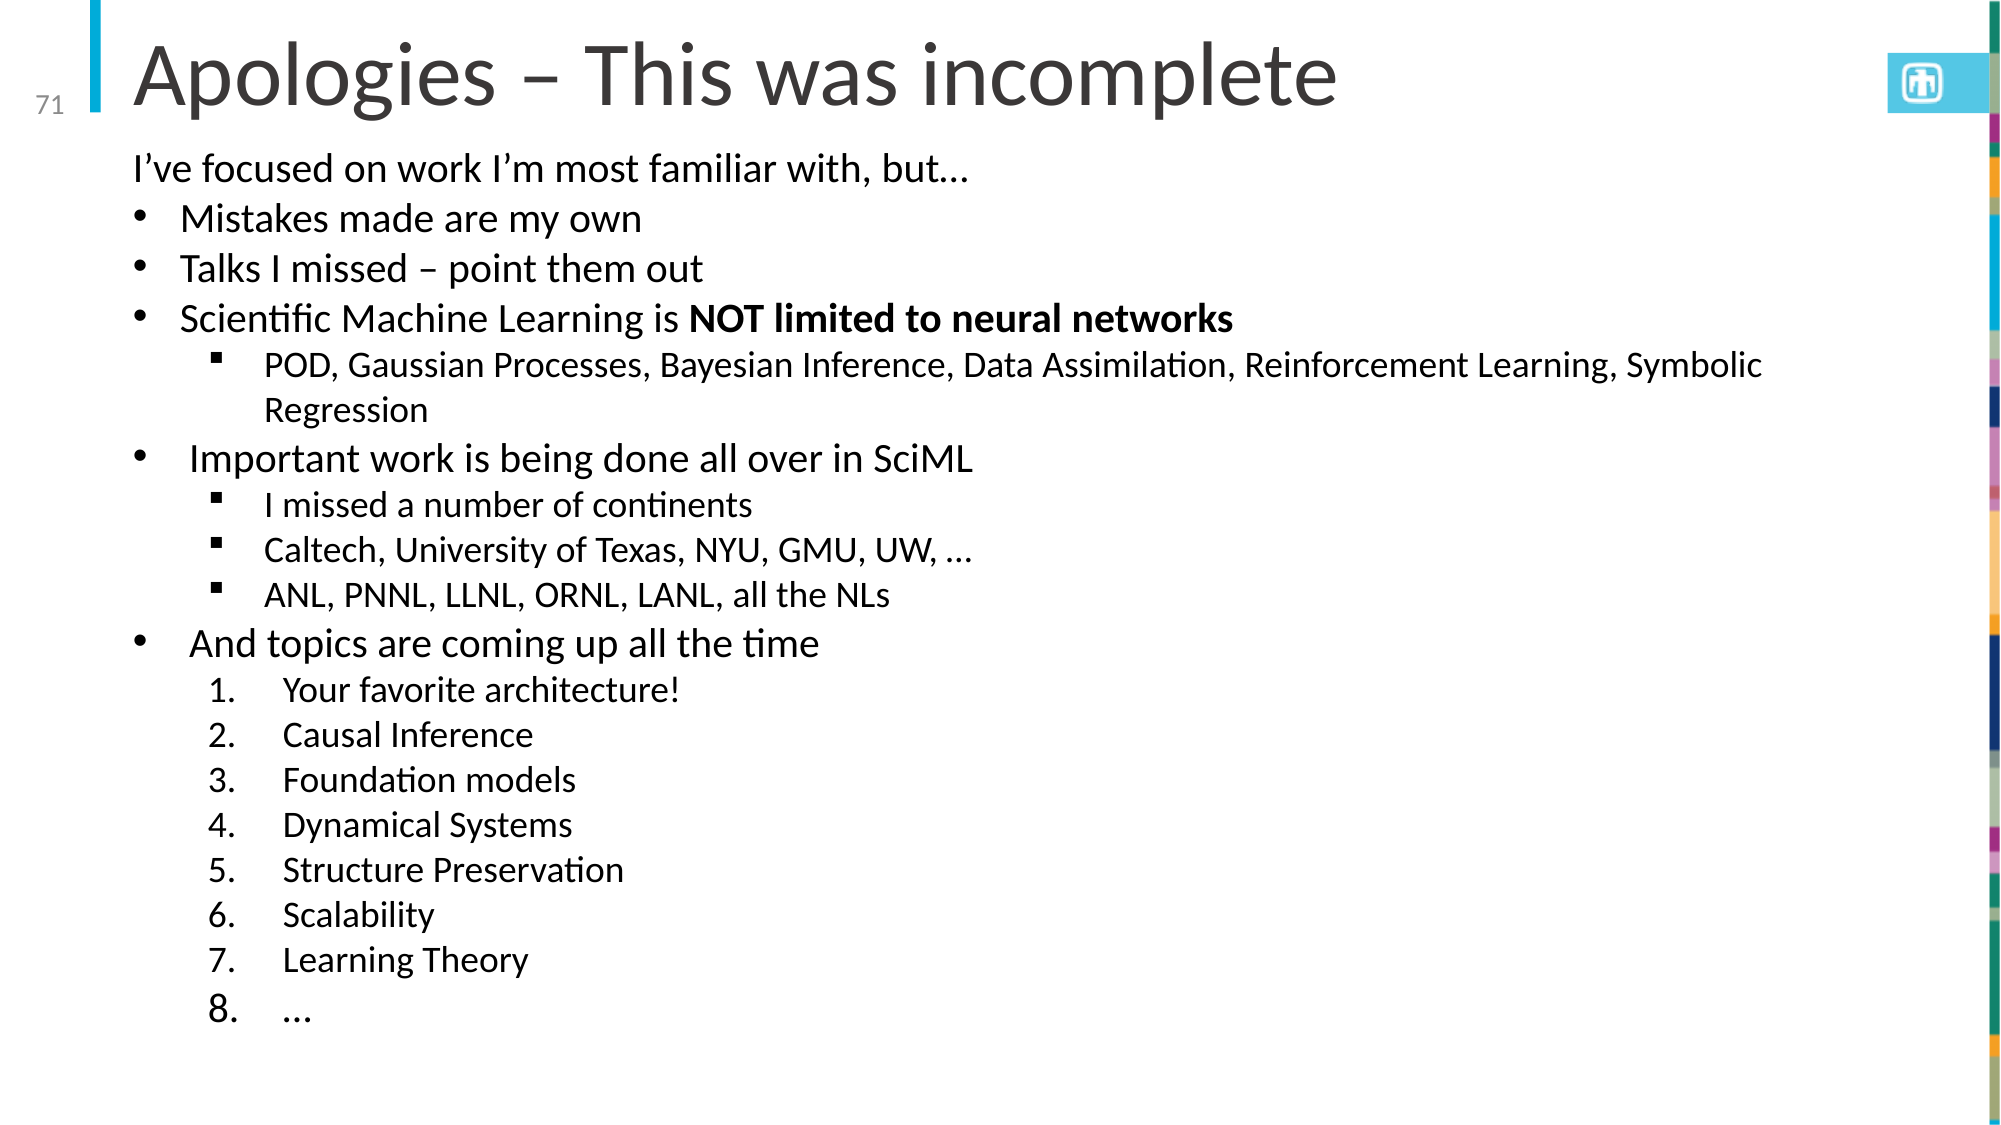

# Apologies – This was incomplete
71
I’ve focused on work I’m most familiar with, but…
Mistakes made are my own
Talks I missed – point them out
Scientific Machine Learning is NOT limited to neural networks
POD, Gaussian Processes, Bayesian Inference, Data Assimilation, Reinforcement Learning, Symbolic Regression
Important work is being done all over in SciML
I missed a number of continents
Caltech, University of Texas, NYU, GMU, UW, …
ANL, PNNL, LLNL, ORNL, LANL, all the NLs
And topics are coming up all the time
Your favorite architecture!
Causal Inference
Foundation models
Dynamical Systems
Structure Preservation
Scalability
Learning Theory
…